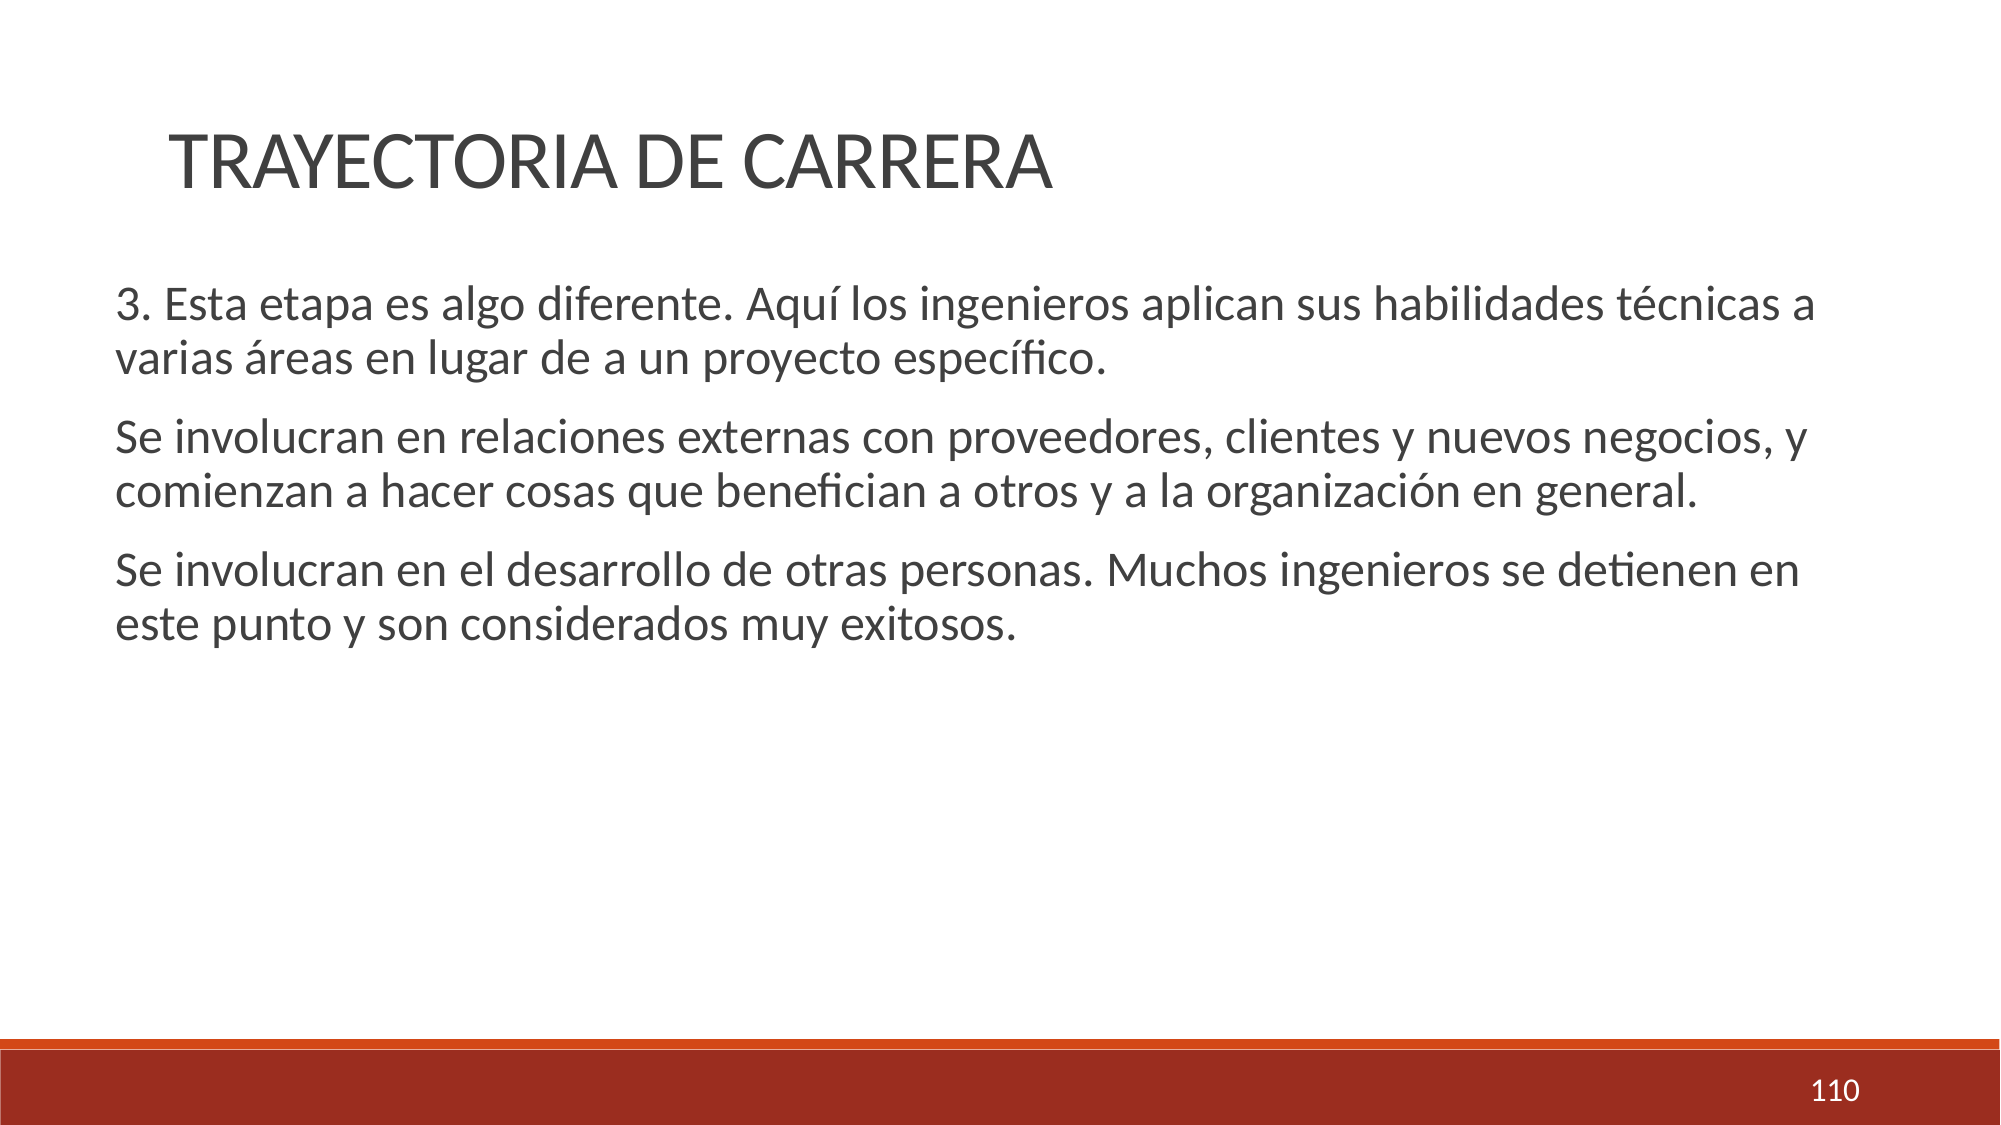

TRAYECTORIA DE CARRERA
3. Esta etapa es algo diferente. Aquí los ingenieros aplican sus habilidades técnicas a varias áreas en lugar de a un proyecto específico.
Se involucran en relaciones externas con proveedores, clientes y nuevos negocios, y comienzan a hacer cosas que benefician a otros y a la organización en general.
Se involucran en el desarrollo de otras personas. Muchos ingenieros se detienen en este punto y son considerados muy exitosos.
110